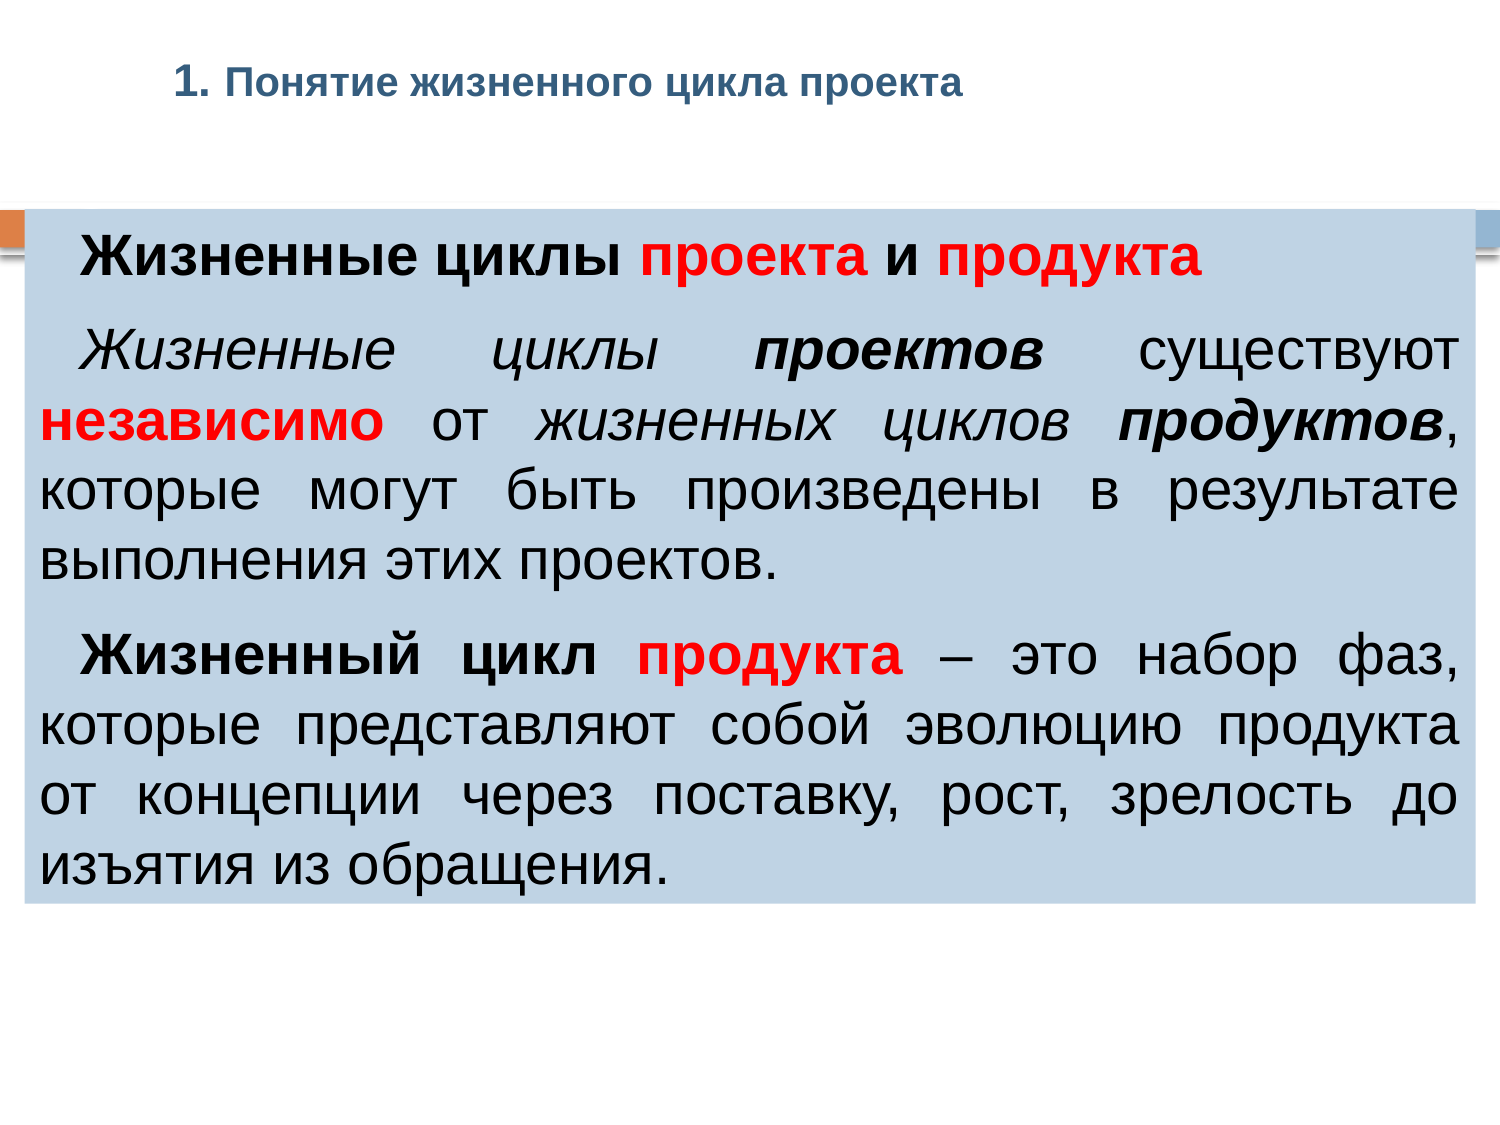

1. Понятие жизненного цикла проекта
Жизненные циклы проекта и продукта
Жизненные циклы проектов существуют независимо от жизненных циклов продуктов, которые могут быть произведены в результате выполнения этих проектов.
Жизненный цикл продукта – это набор фаз, которые представляют собой эволюцию продукта от концепции через поставку, рост, зрелость до изъятия из обращения.